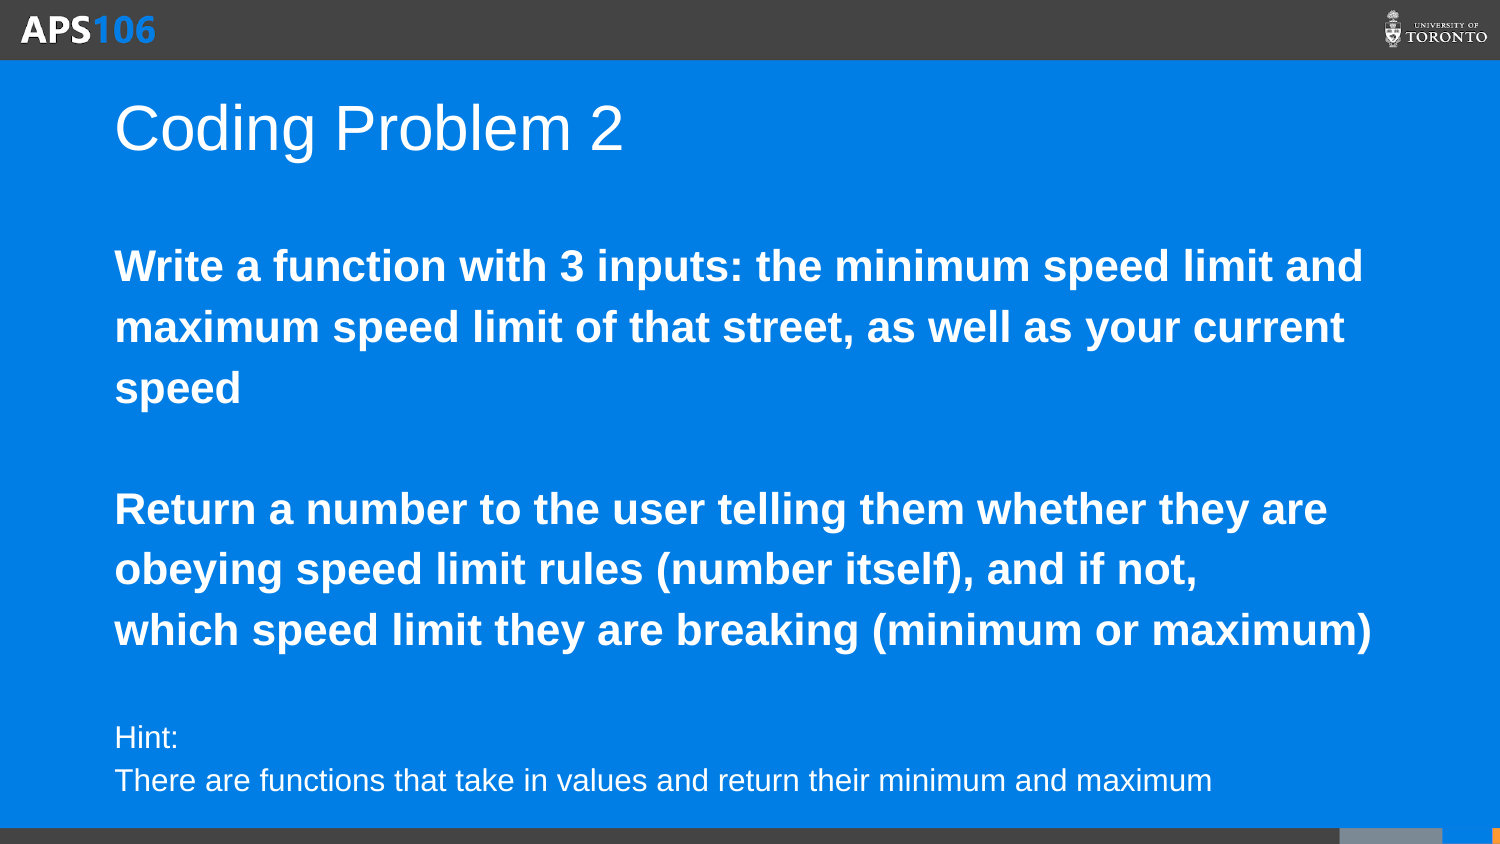

# Coding Problem 2
Write a function with 3 inputs: the minimum speed limit and maximum speed limit of that street, as well as your current speed

Return a number to the user telling them whether they are obeying speed limit rules (number itself), and if not, which speed limit they are breaking (minimum or maximum)

Hint:
There are functions that take in values and return their minimum and maximum